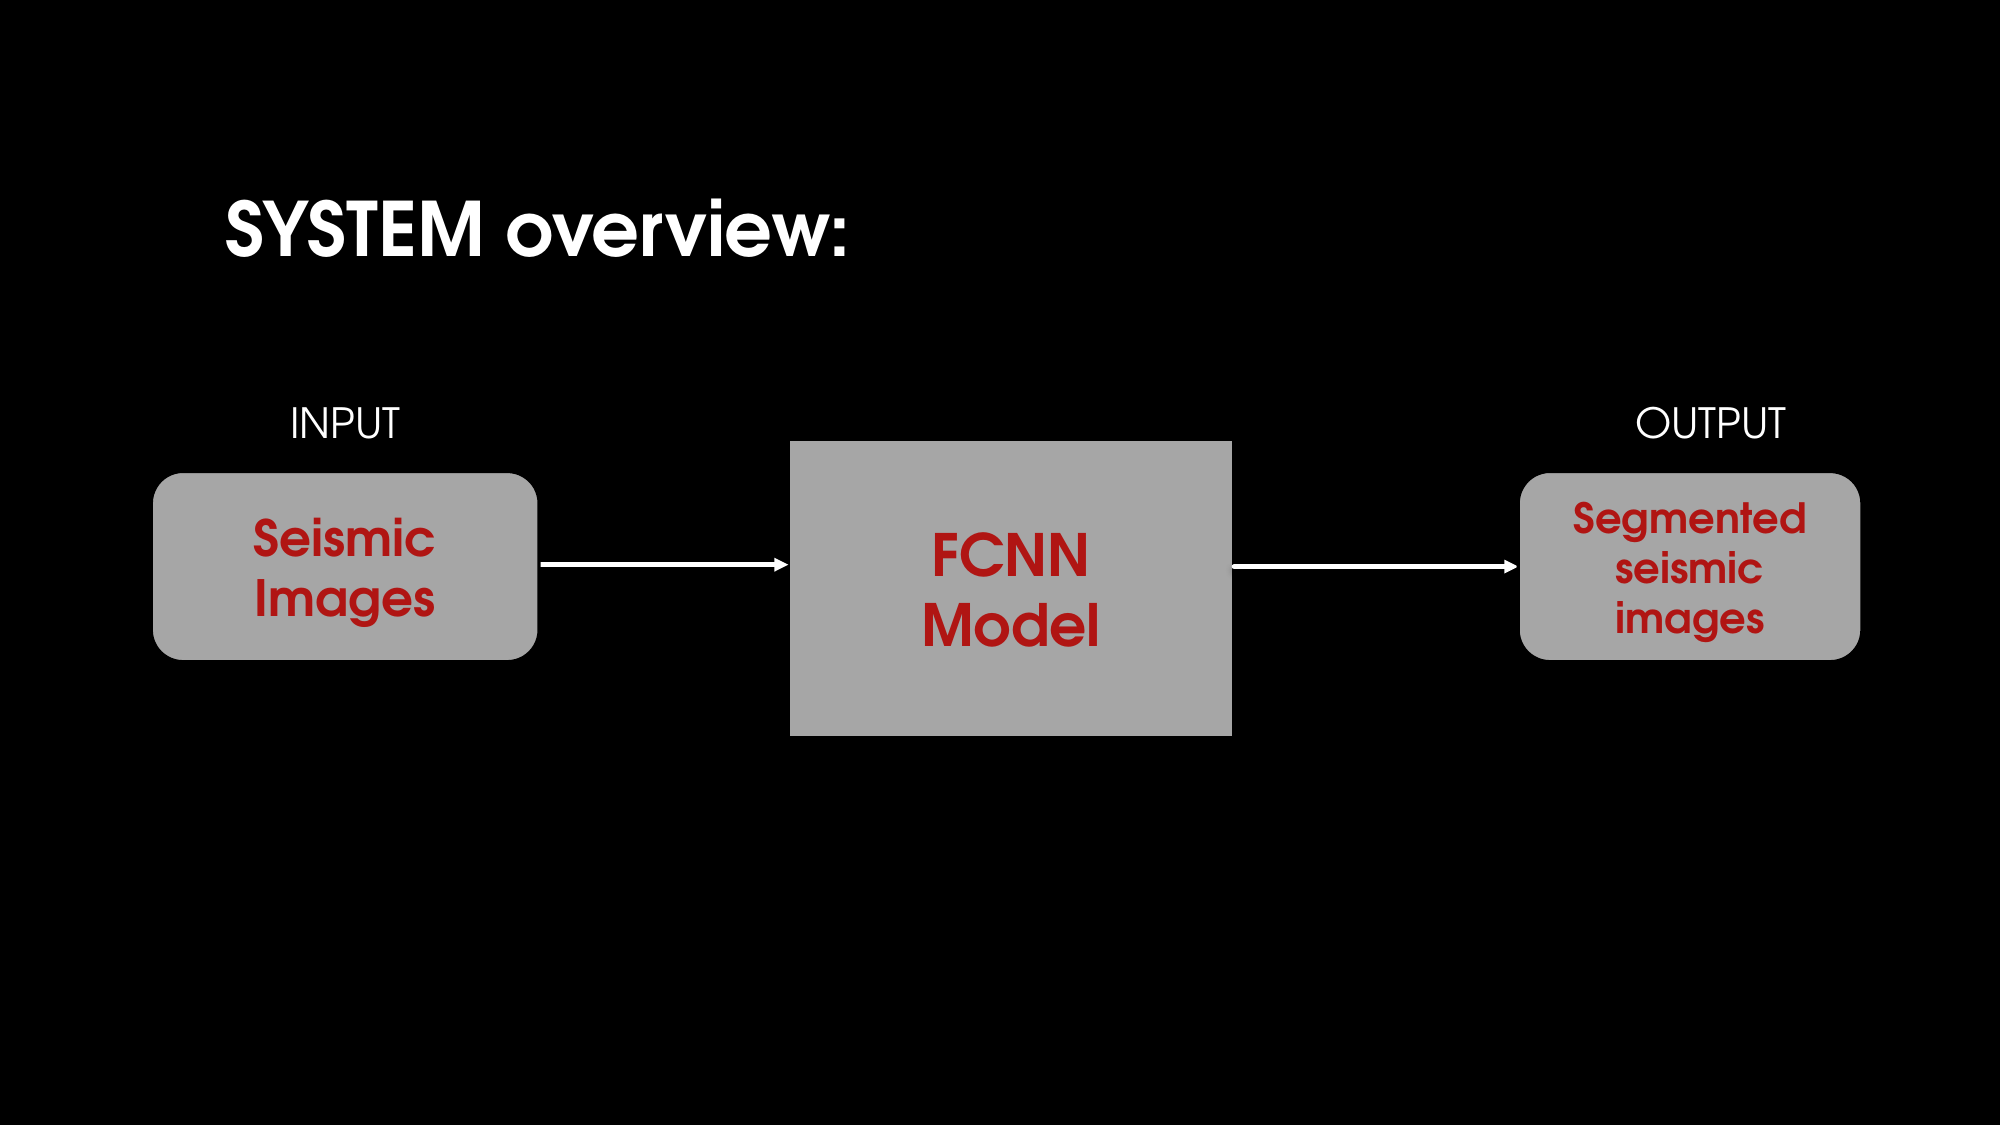

SYSTEM overview:
INPUT
OUTPUT
FCNN
Model
Seismic Images
Segmented seismic
images